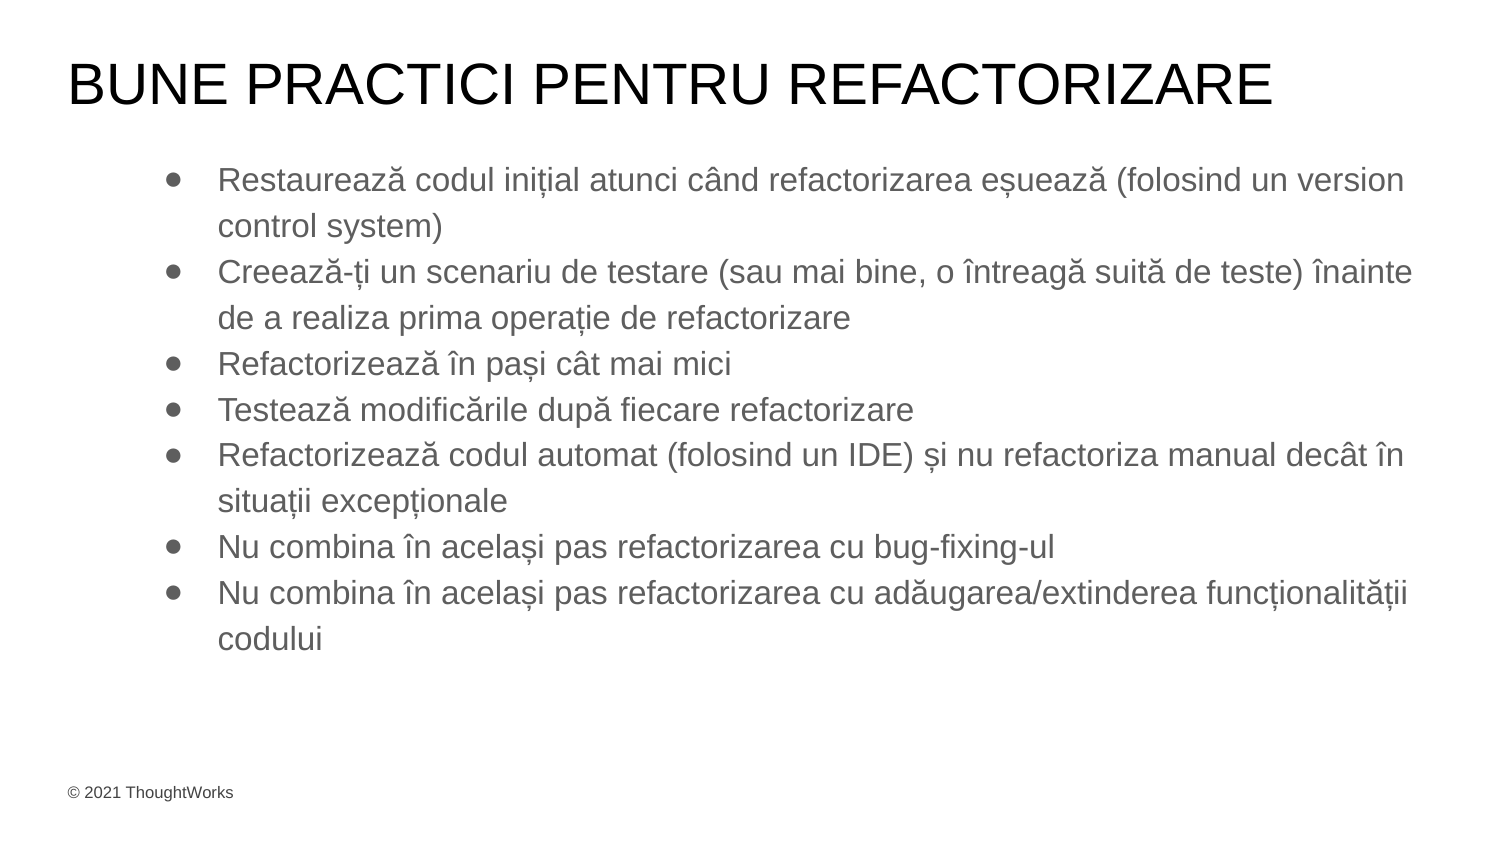

# BUNE PRACTICI PENTRU REFACTORIZARE
Restaurează codul inițial atunci când refactorizarea eșuează (folosind un version control system)
Creează-ți un scenariu de testare (sau mai bine, o întreagă suită de teste) înainte de a realiza prima operație de refactorizare
Refactorizează în pași cât mai mici
Testează modificările după fiecare refactorizare
Refactorizează codul automat (folosind un IDE) și nu refactoriza manual decât în situații excepționale
Nu combina în același pas refactorizarea cu bug-fixing-ul
Nu combina în același pas refactorizarea cu adăugarea/extinderea funcționalității codului
27